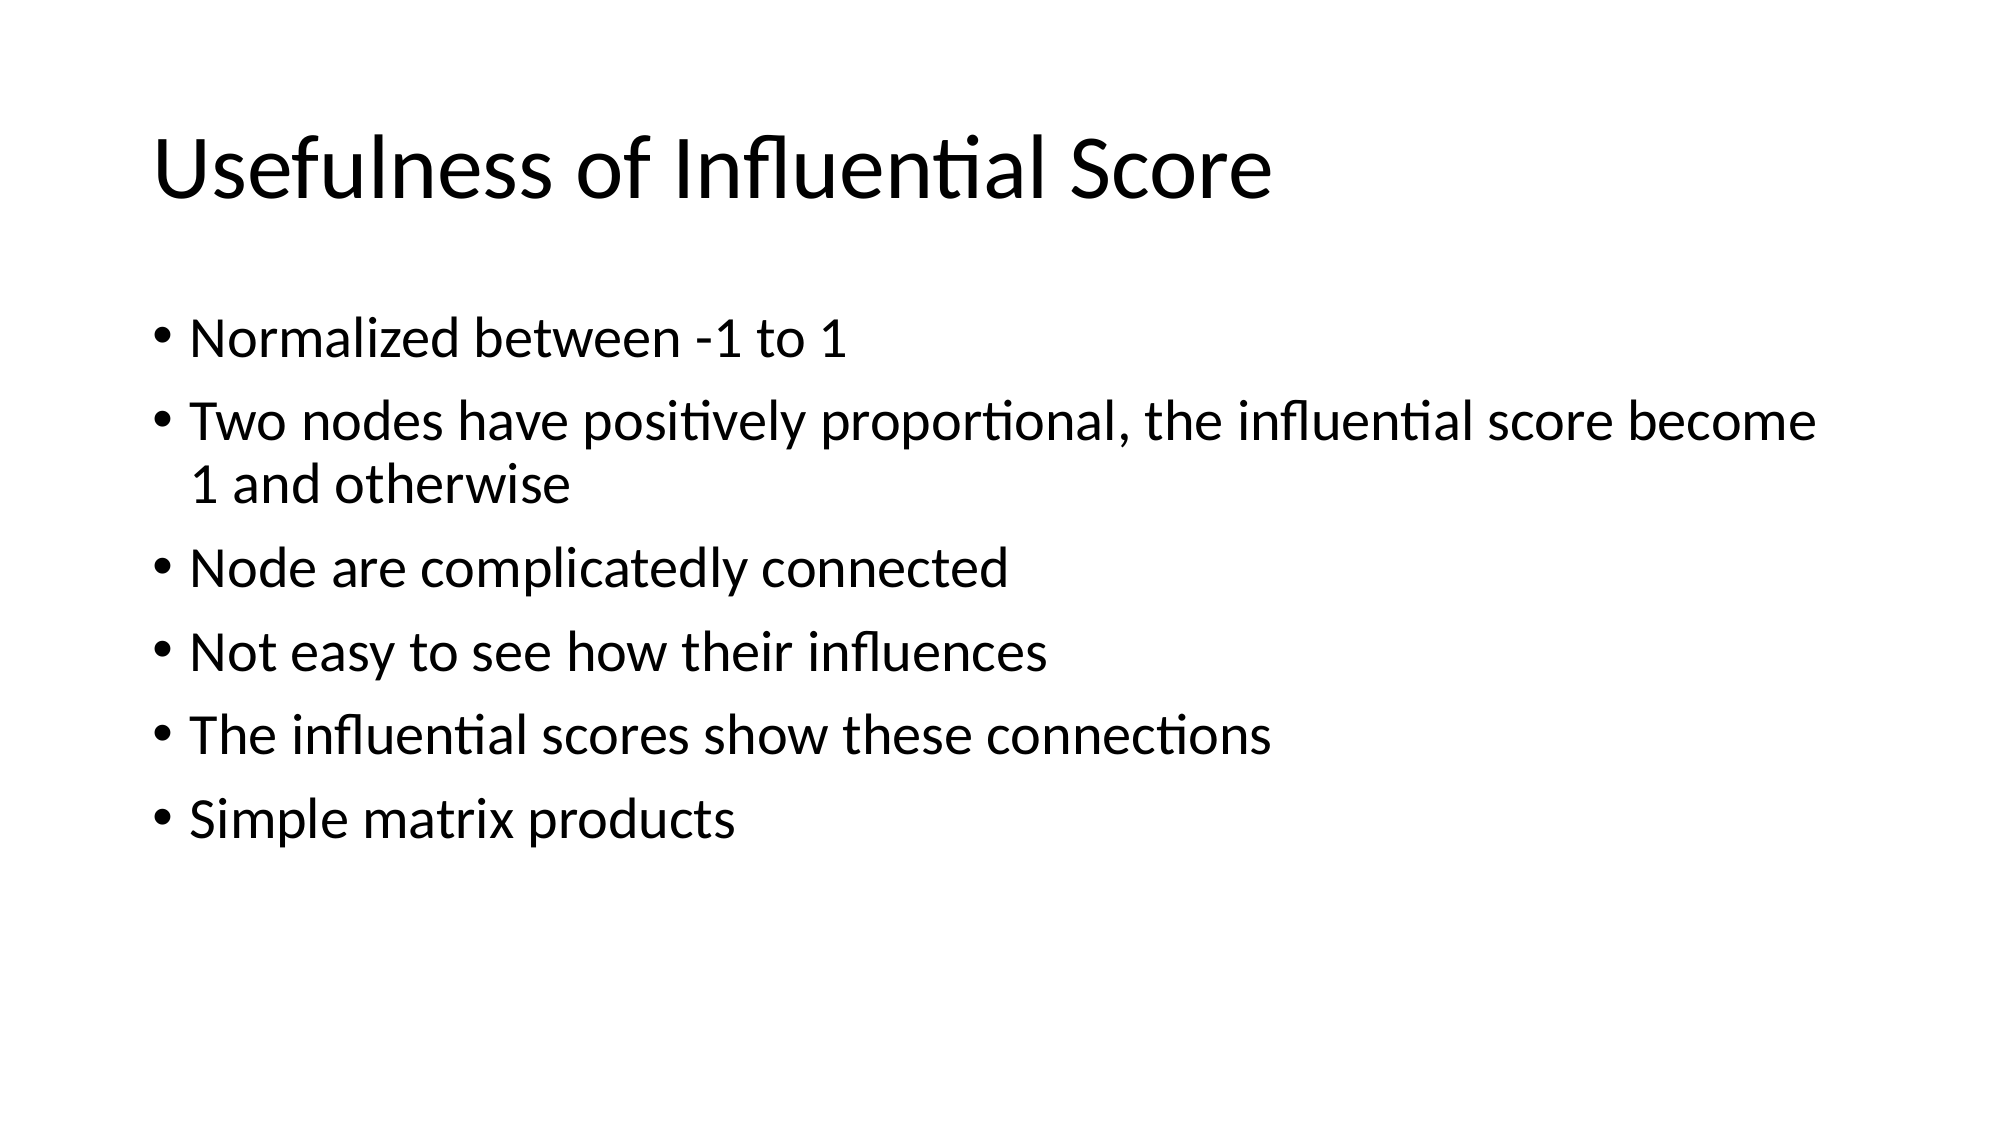

# Usefulness of Influential Score
Normalized between -1 to 1
Two nodes have positively proportional, the influential score become 1 and otherwise
Node are complicatedly connected
Not easy to see how their influences
The influential scores show these connections
Simple matrix products